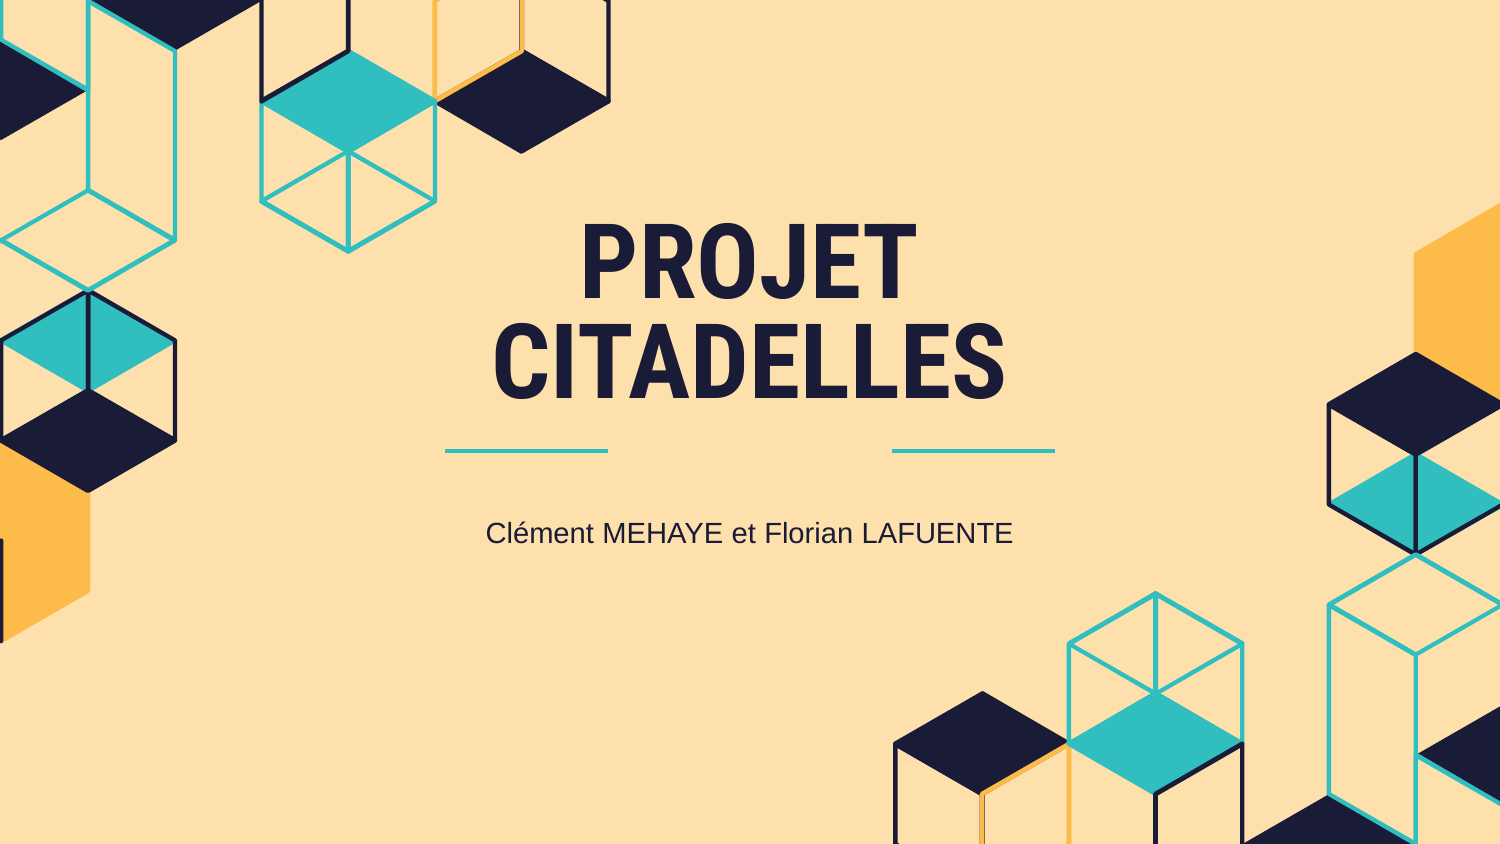

# PROJET CITADELLES
Clément MEHAYE et Florian LAFUENTE